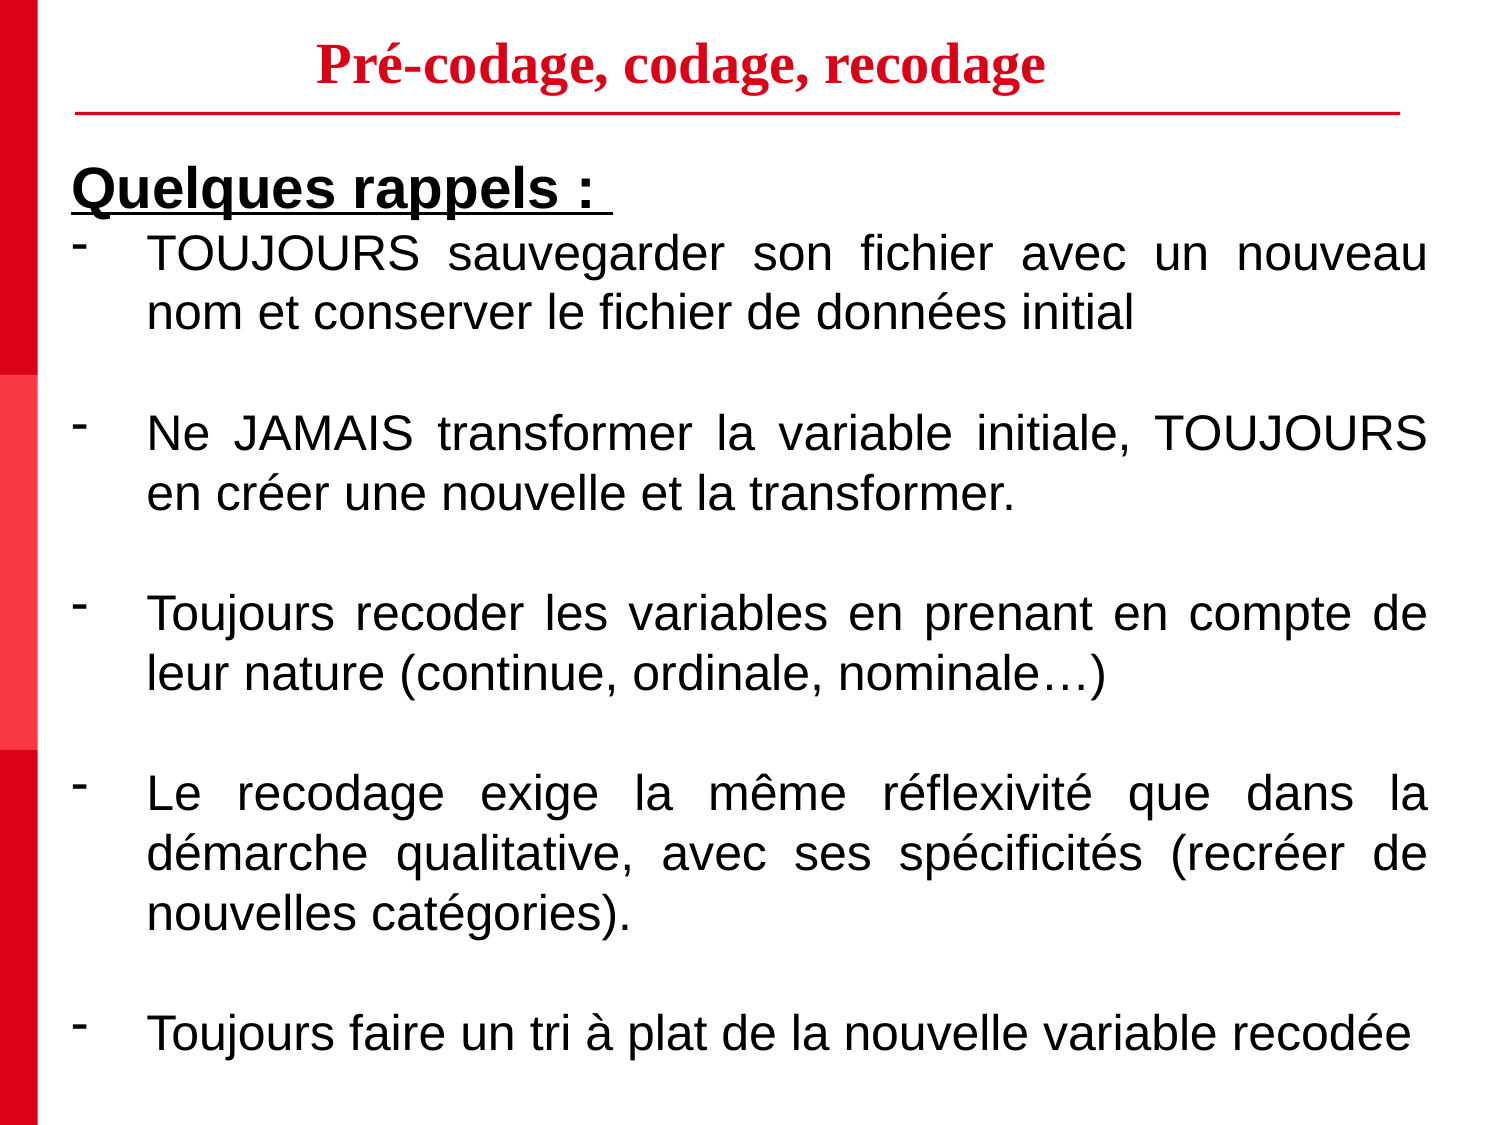

# Pré-codage, codage, recodage
Quelques rappels :
TOUJOURS sauvegarder son fichier avec un nouveau nom et conserver le fichier de données initial

Ne JAMAIS transformer la variable initiale, TOUJOURS en créer une nouvelle et la transformer.

Toujours recoder les variables en prenant en compte de leur nature (continue, ordinale, nominale…)

Le recodage exige la même réflexivité que dans la démarche qualitative, avec ses spécificités (recréer de nouvelles catégories).

Toujours faire un tri à plat de la nouvelle variable recodée